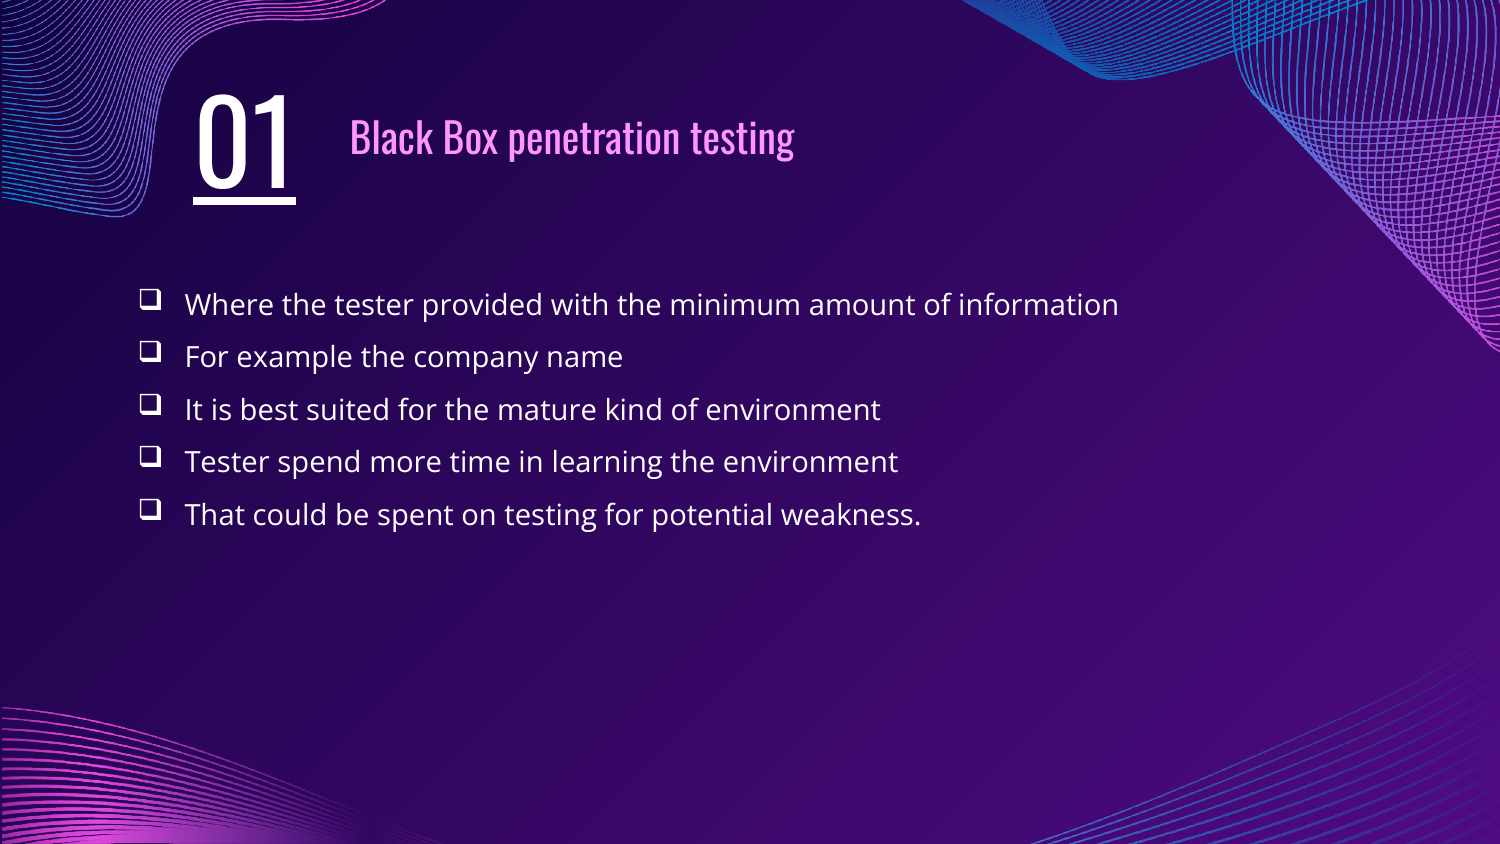

# 01
Black Box penetration testing
Where the tester provided with the minimum amount of information
For example the company name
It is best suited for the mature kind of environment
Tester spend more time in learning the environment
That could be spent on testing for potential weakness.